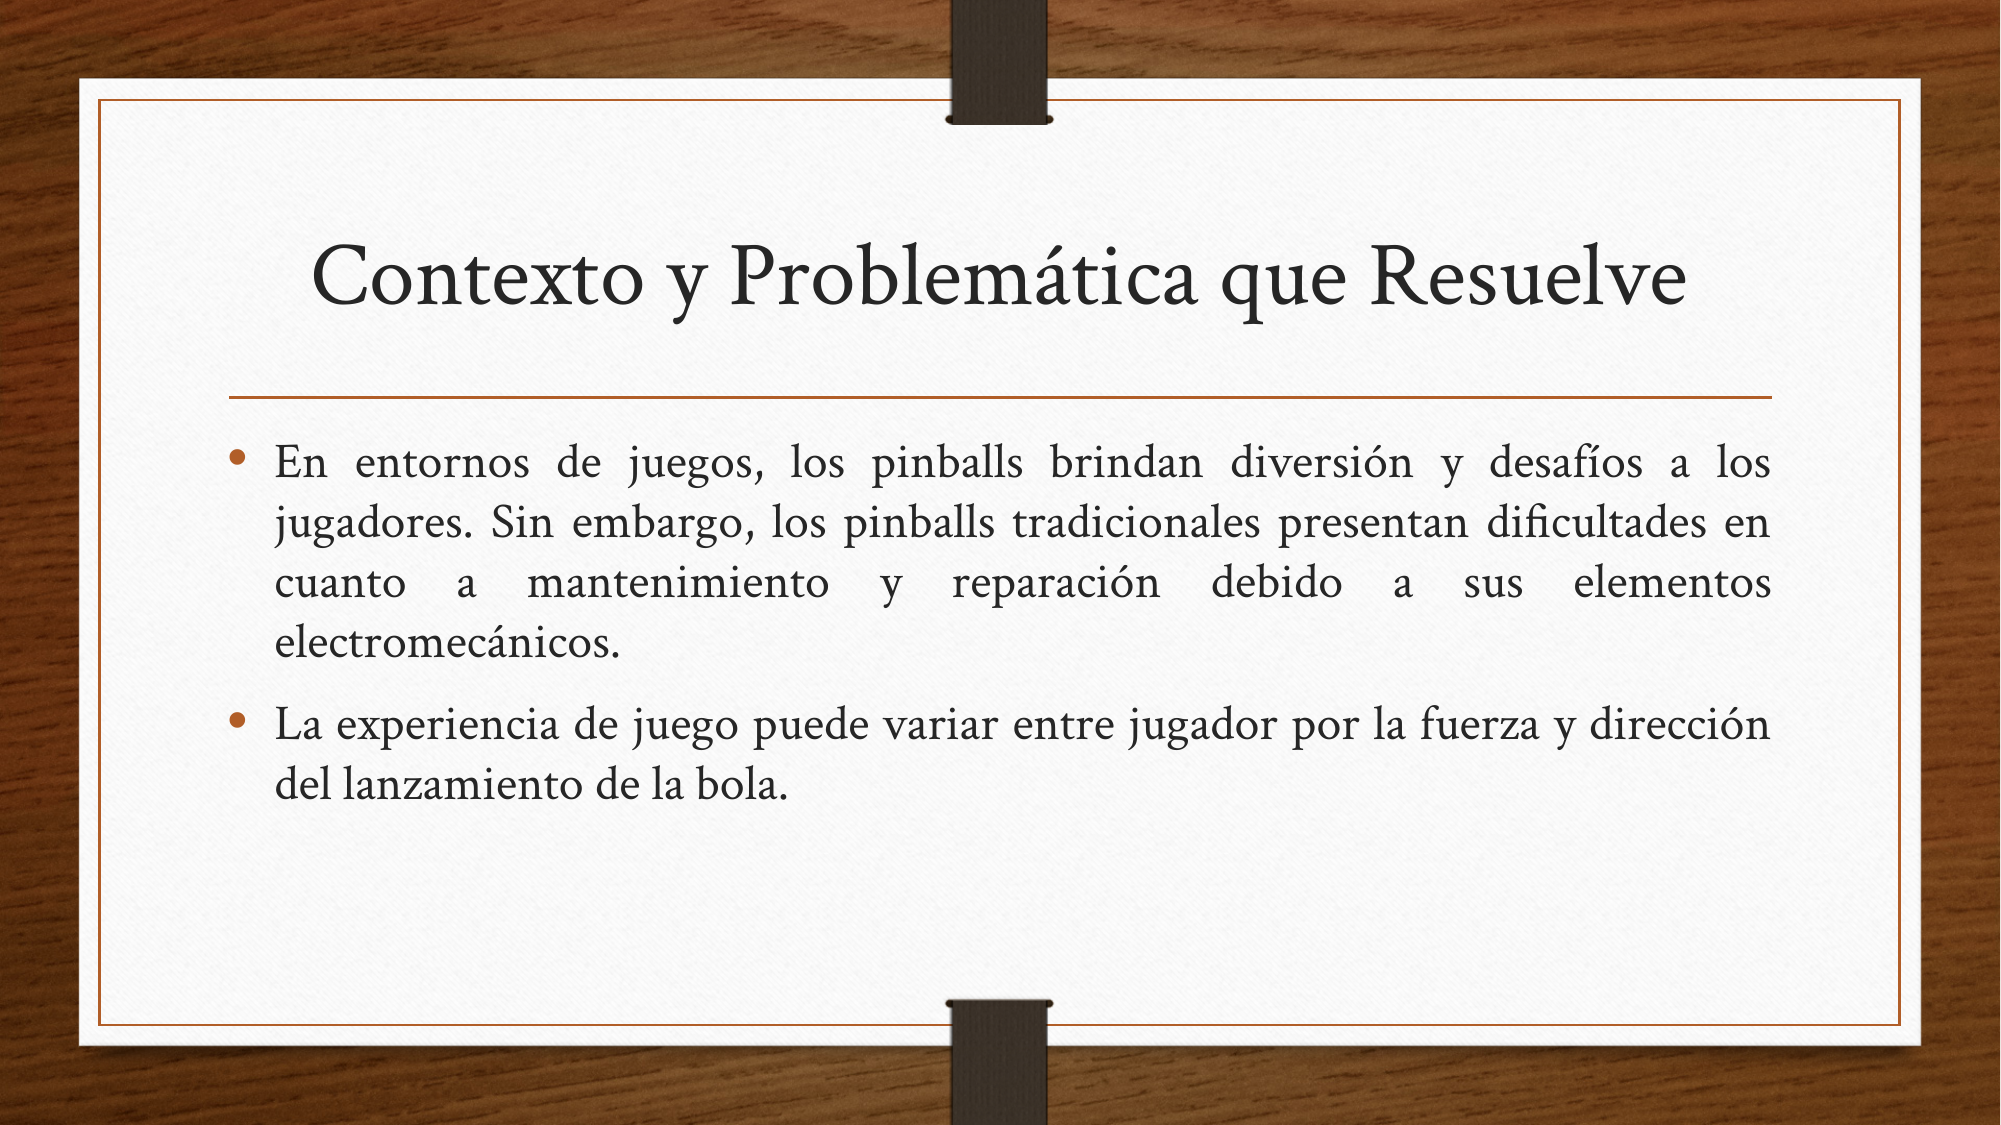

# Contexto y Problemática que Resuelve
En entornos de juegos, los pinballs brindan diversión y desafíos a los jugadores. Sin embargo, los pinballs tradicionales presentan dificultades en cuanto a mantenimiento y reparación debido a sus elementos electromecánicos.
La experiencia de juego puede variar entre jugador por la fuerza y dirección del lanzamiento de la bola.